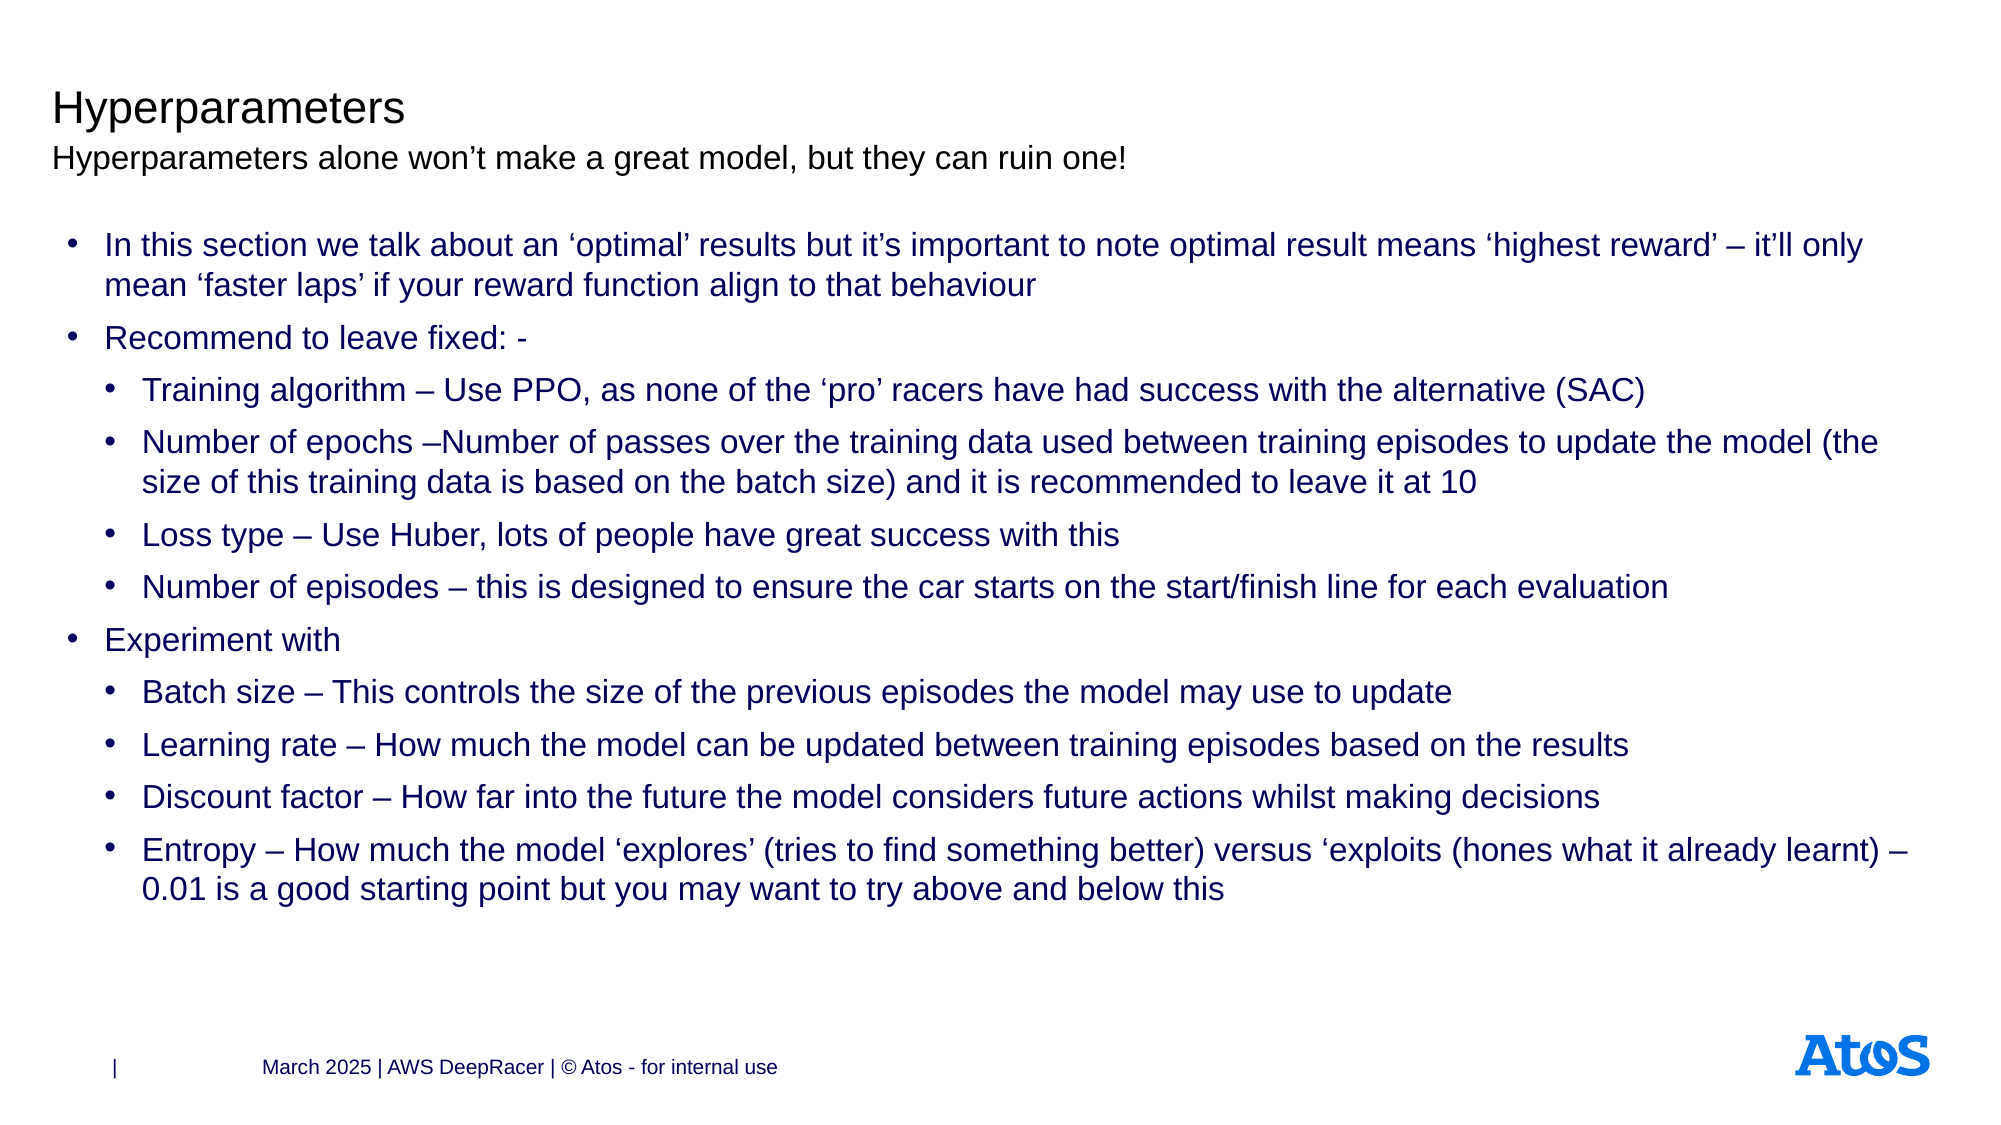

# Hyperparameters
Hyperparameters alone won’t make a great model, but they can ruin one!
In this section we talk about an ‘optimal’ results but it’s important to note optimal result means ‘highest reward’ – it’ll only mean ‘faster laps’ if your reward function align to that behaviour
Recommend to leave fixed: -
Training algorithm – Use PPO, as none of the ‘pro’ racers have had success with the alternative (SAC)
Number of epochs –Number of passes over the training data used between training episodes to update the model (the size of this training data is based on the batch size) and it is recommended to leave it at 10
Loss type – Use Huber, lots of people have great success with this
Number of episodes – this is designed to ensure the car starts on the start/finish line for each evaluation
Experiment with
Batch size – This controls the size of the previous episodes the model may use to update
Learning rate – How much the model can be updated between training episodes based on the results
Discount factor – How far into the future the model considers future actions whilst making decisions
Entropy – How much the model ‘explores’ (tries to find something better) versus ‘exploits (hones what it already learnt) – 0.01 is a good starting point but you may want to try above and below this